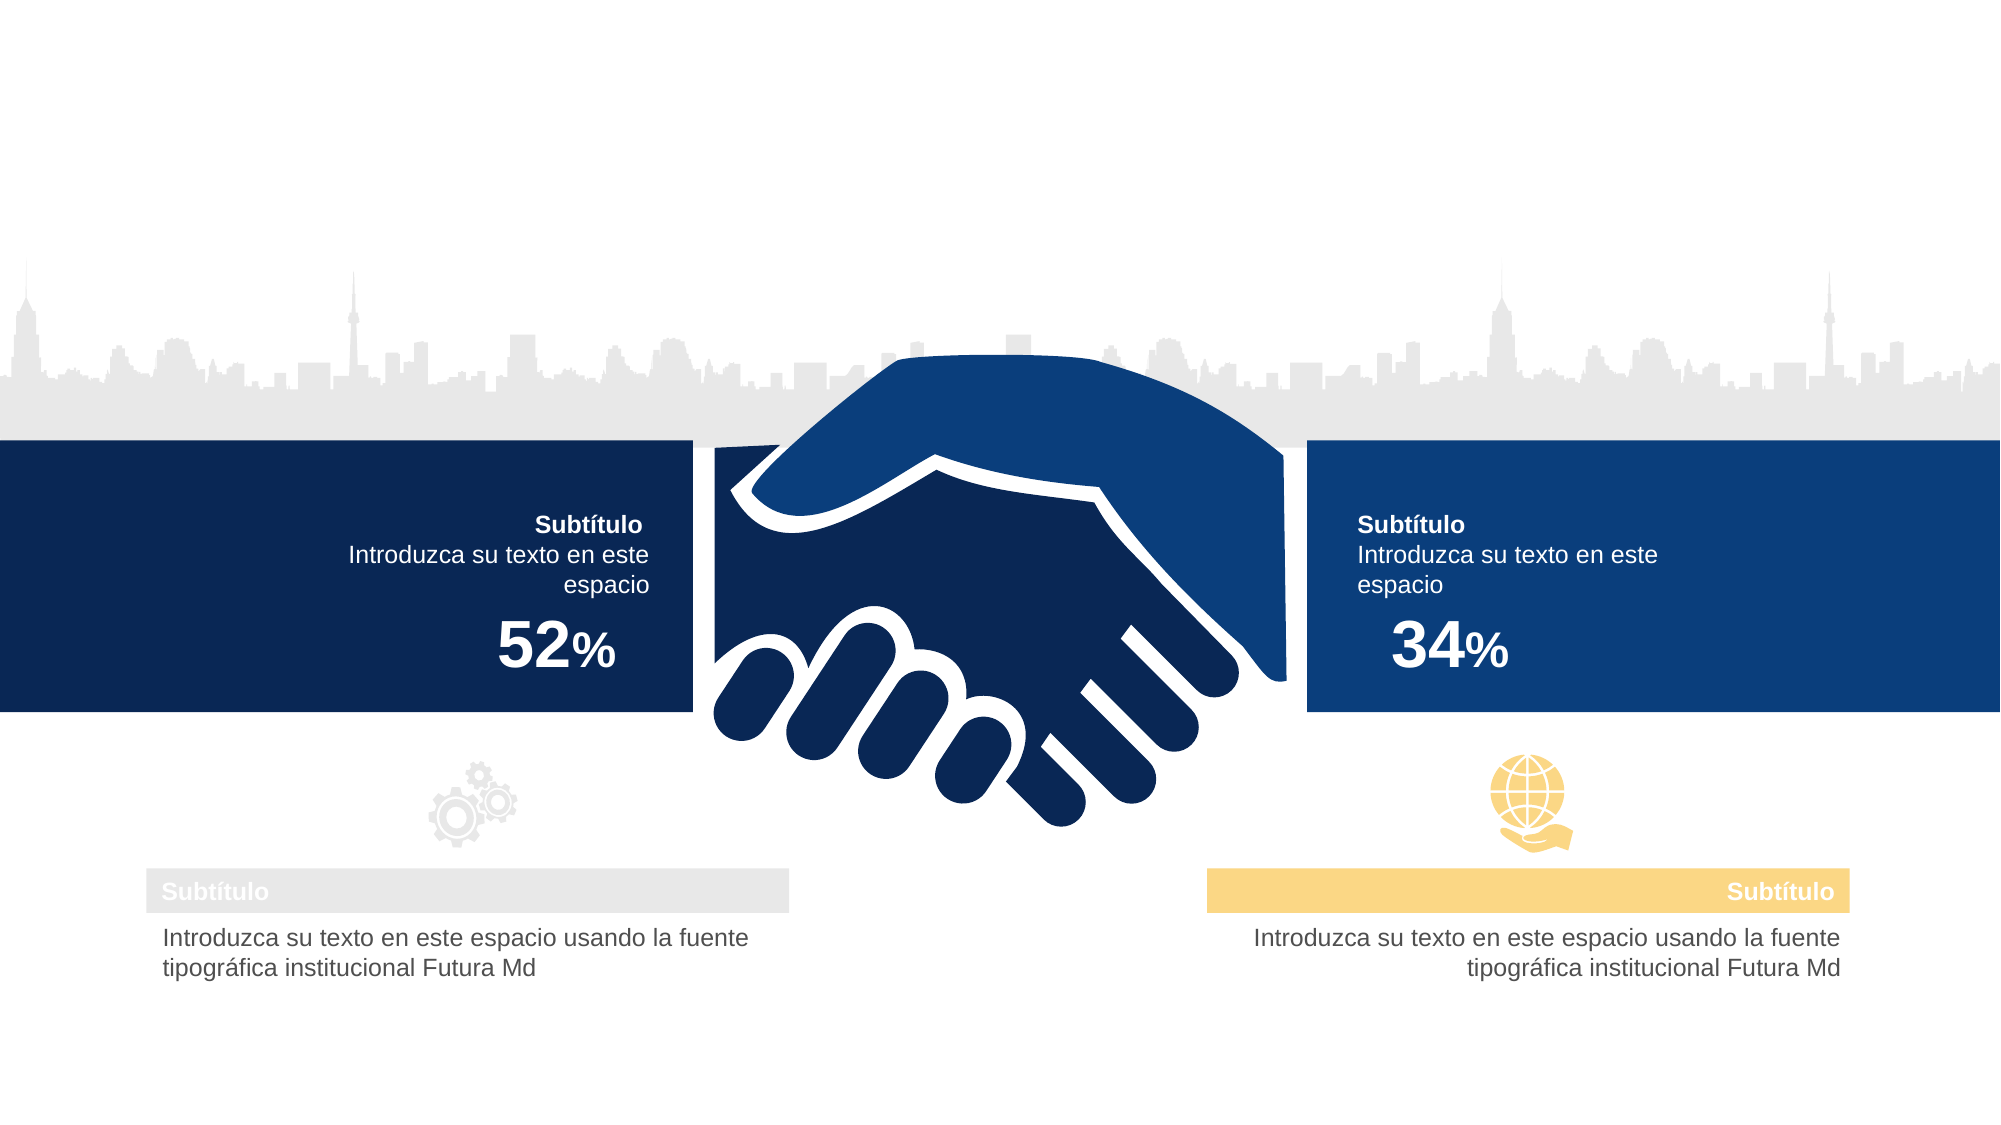

#

Subtítulo
Introduzca su texto en este espacio
Subtítulo
Introduzca su texto en este espacio
52%
34%

Subtítulo
Introduzca su texto en este espacio usando la fuente tipográfica institucional Futura Md
Subtítulo
Introduzca su texto en este espacio usando la fuente tipográfica institucional Futura Md